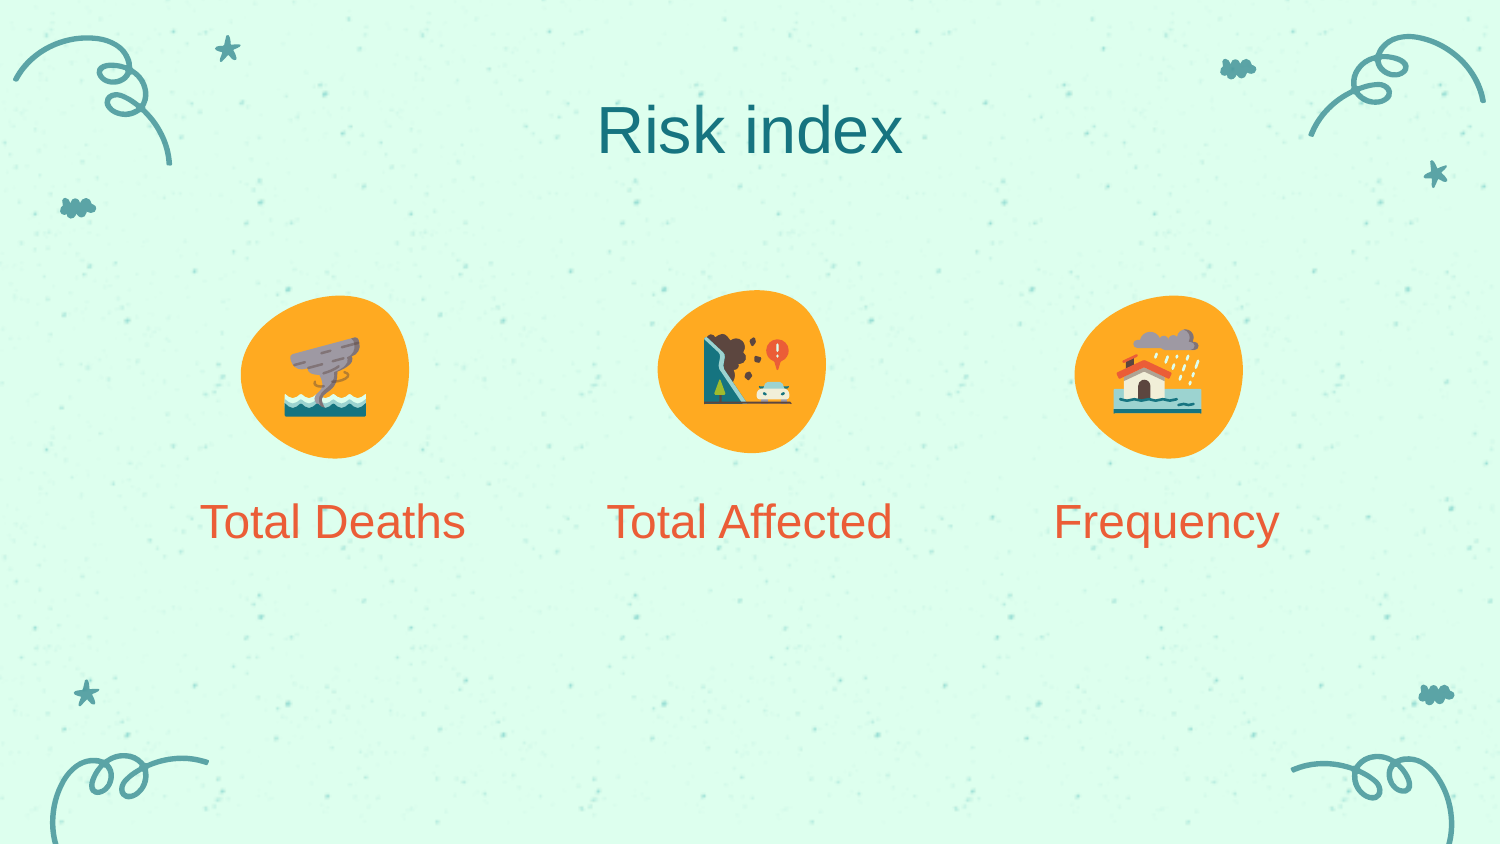

Risk index

# Total Deaths
Total Affected
Frequency